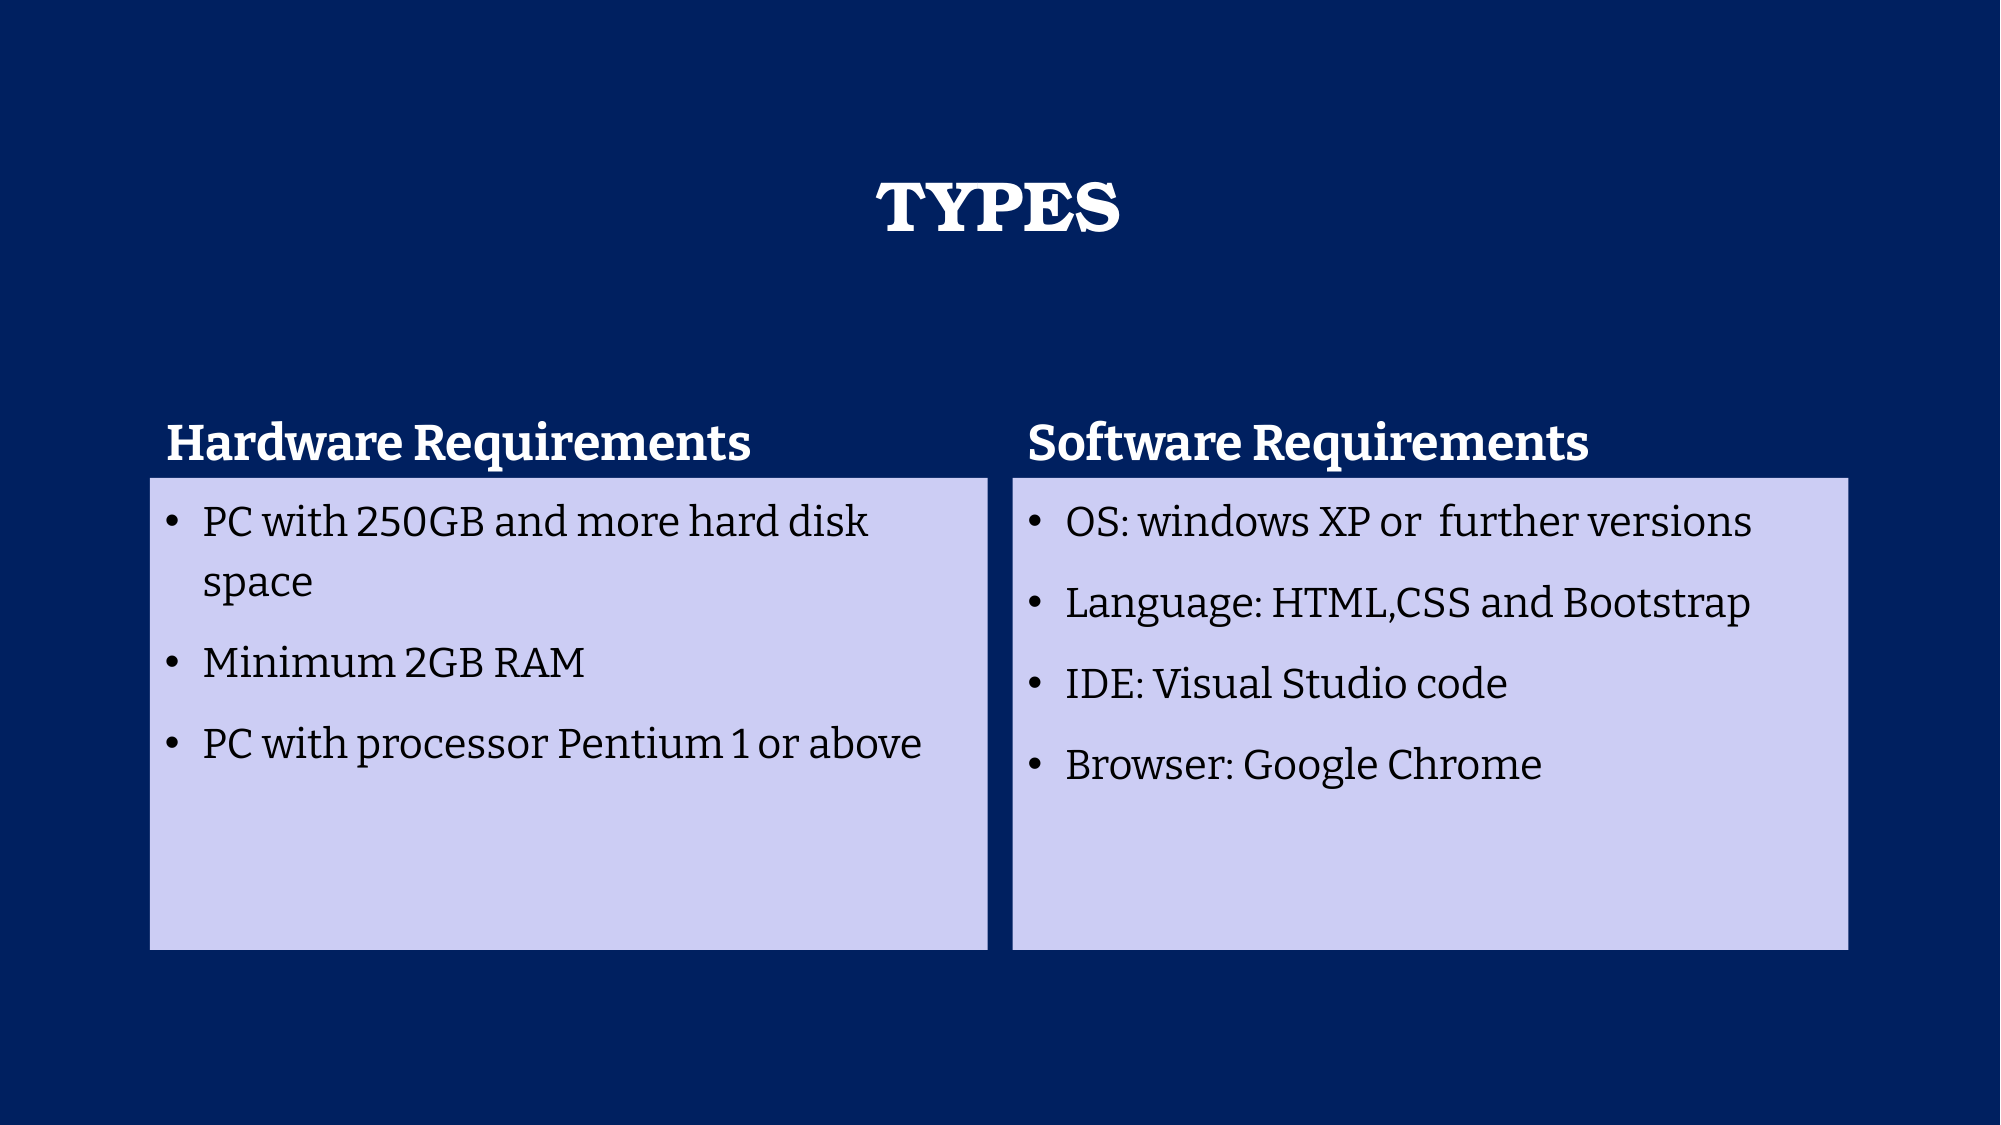

# types
Hardware Requirements
Software Requirements
PC with 250GB and more hard disk space
Minimum 2GB RAM
PC with processor Pentium 1 or above
OS: windows XP or  further versions
Language: HTML,CSS and Bootstrap
IDE: Visual Studio code
Browser: Google Chrome